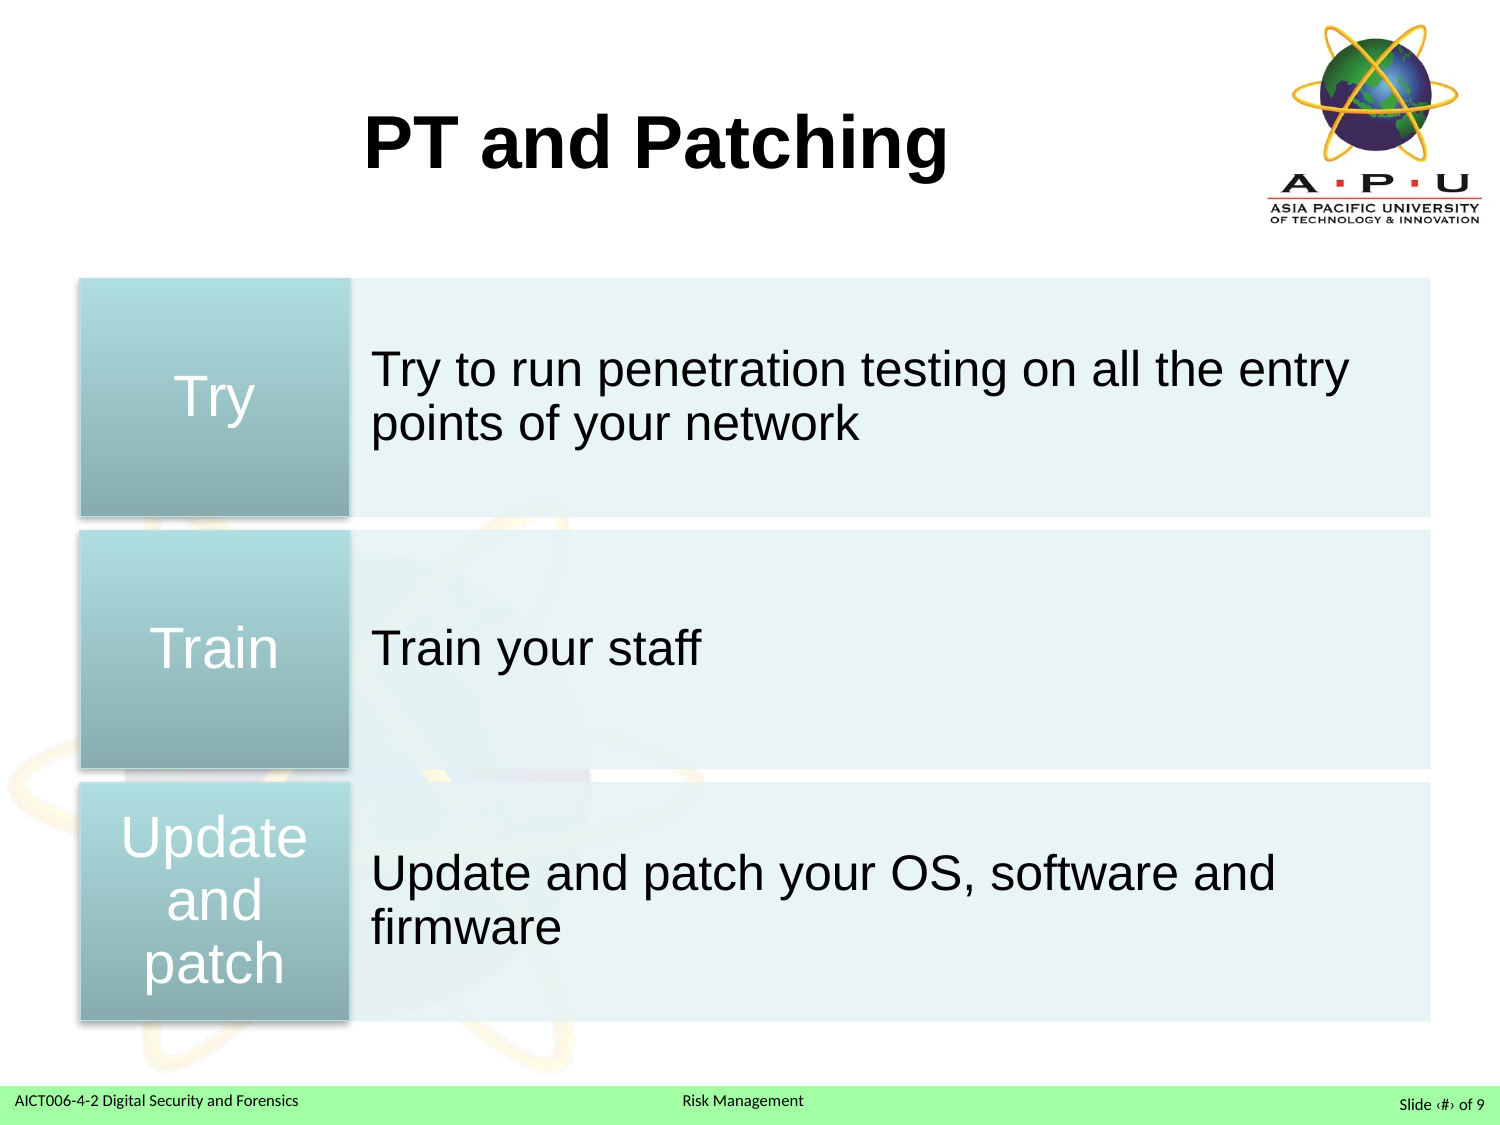

# PT and Patching
Try to run penetration testing on all the entry points of your network
Try
Train your staff
Train
Update and patch your OS, software and firmware
Update and patch
Slide ‹#› of 9